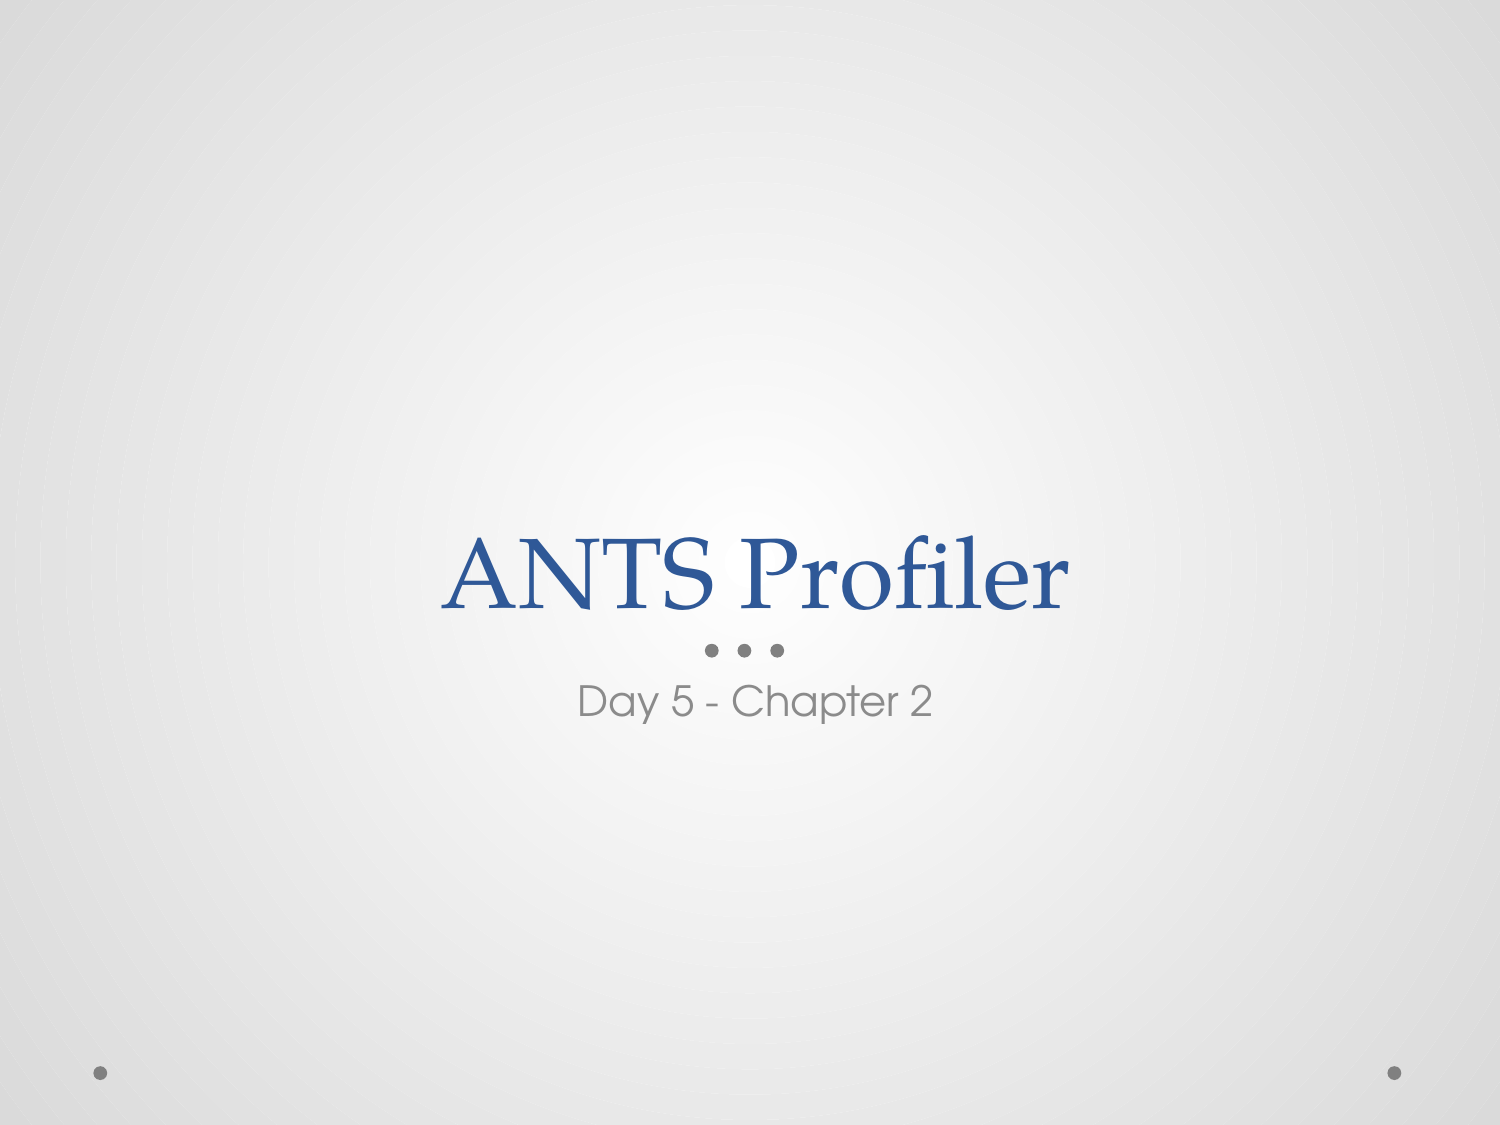

# ANTS Profiler
Day 5 - Chapter 2